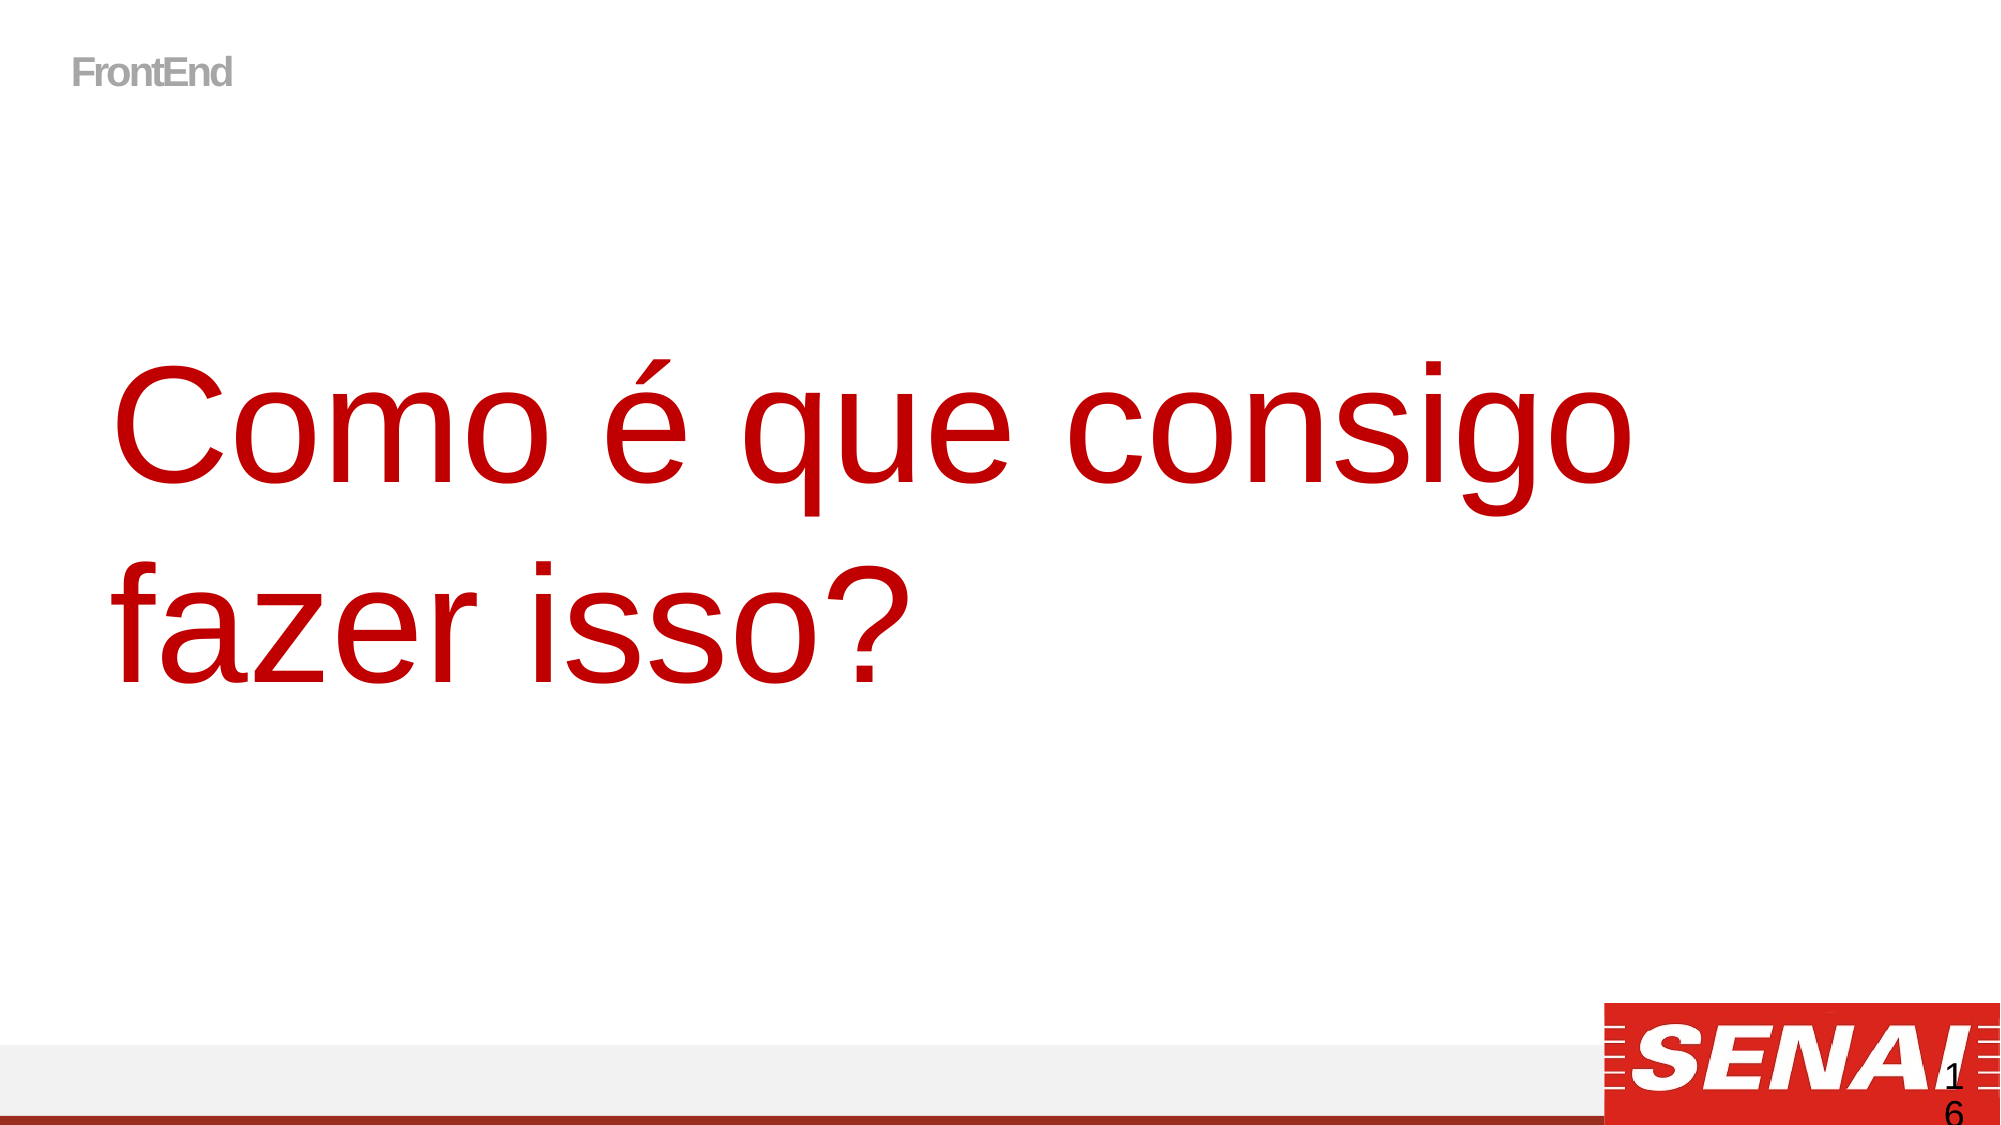

# FrontEnd
Como é que consigo fazer isso?

16